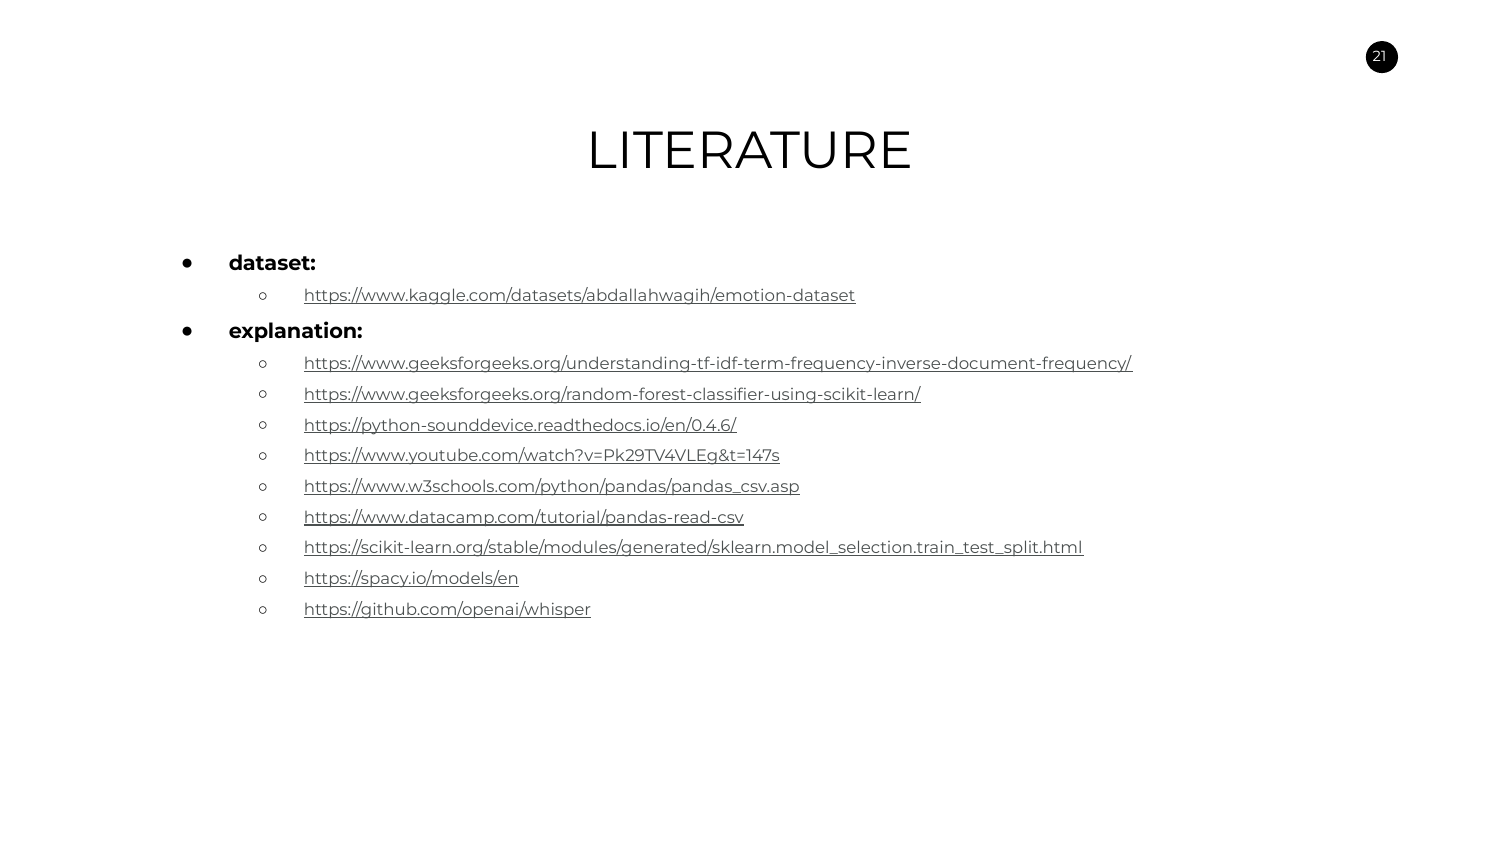

LITERATURE
dataset:
https://www.kaggle.com/datasets/abdallahwagih/emotion-dataset
explanation:
https://www.geeksforgeeks.org/understanding-tf-idf-term-frequency-inverse-document-frequency/
https://www.geeksforgeeks.org/random-forest-classifier-using-scikit-learn/
https://python-sounddevice.readthedocs.io/en/0.4.6/
https://www.youtube.com/watch?v=Pk29TV4VLEg&t=147s
https://www.w3schools.com/python/pandas/pandas_csv.asp
https://www.datacamp.com/tutorial/pandas-read-csv
https://scikit-learn.org/stable/modules/generated/sklearn.model_selection.train_test_split.html
https://spacy.io/models/en
https://github.com/openai/whisper